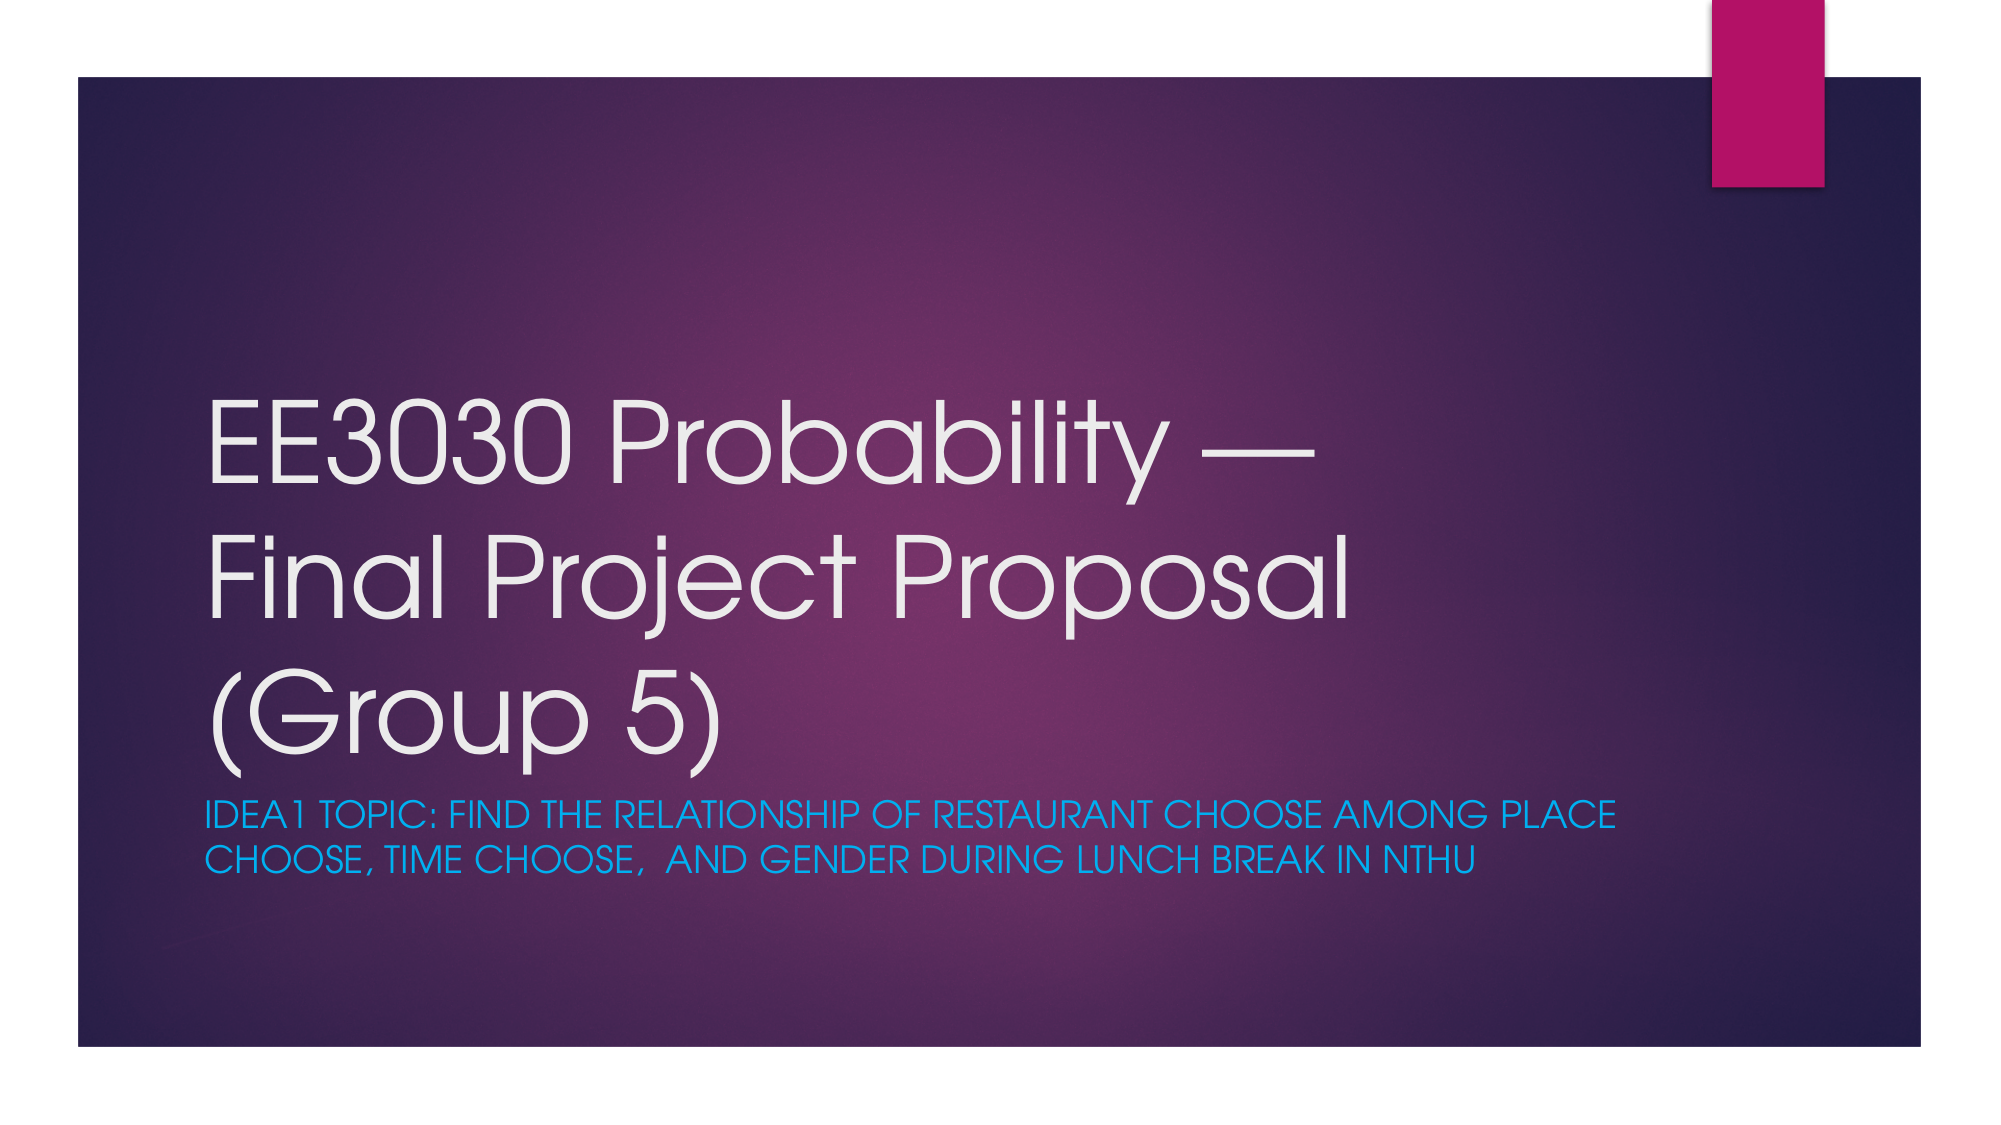

# EE3030 Probability — Final Project Proposal (Group 5)
Idea1 Topic: find the relationship of restaurant choose among place choose, time choose,  and gender during lunch break in nthu